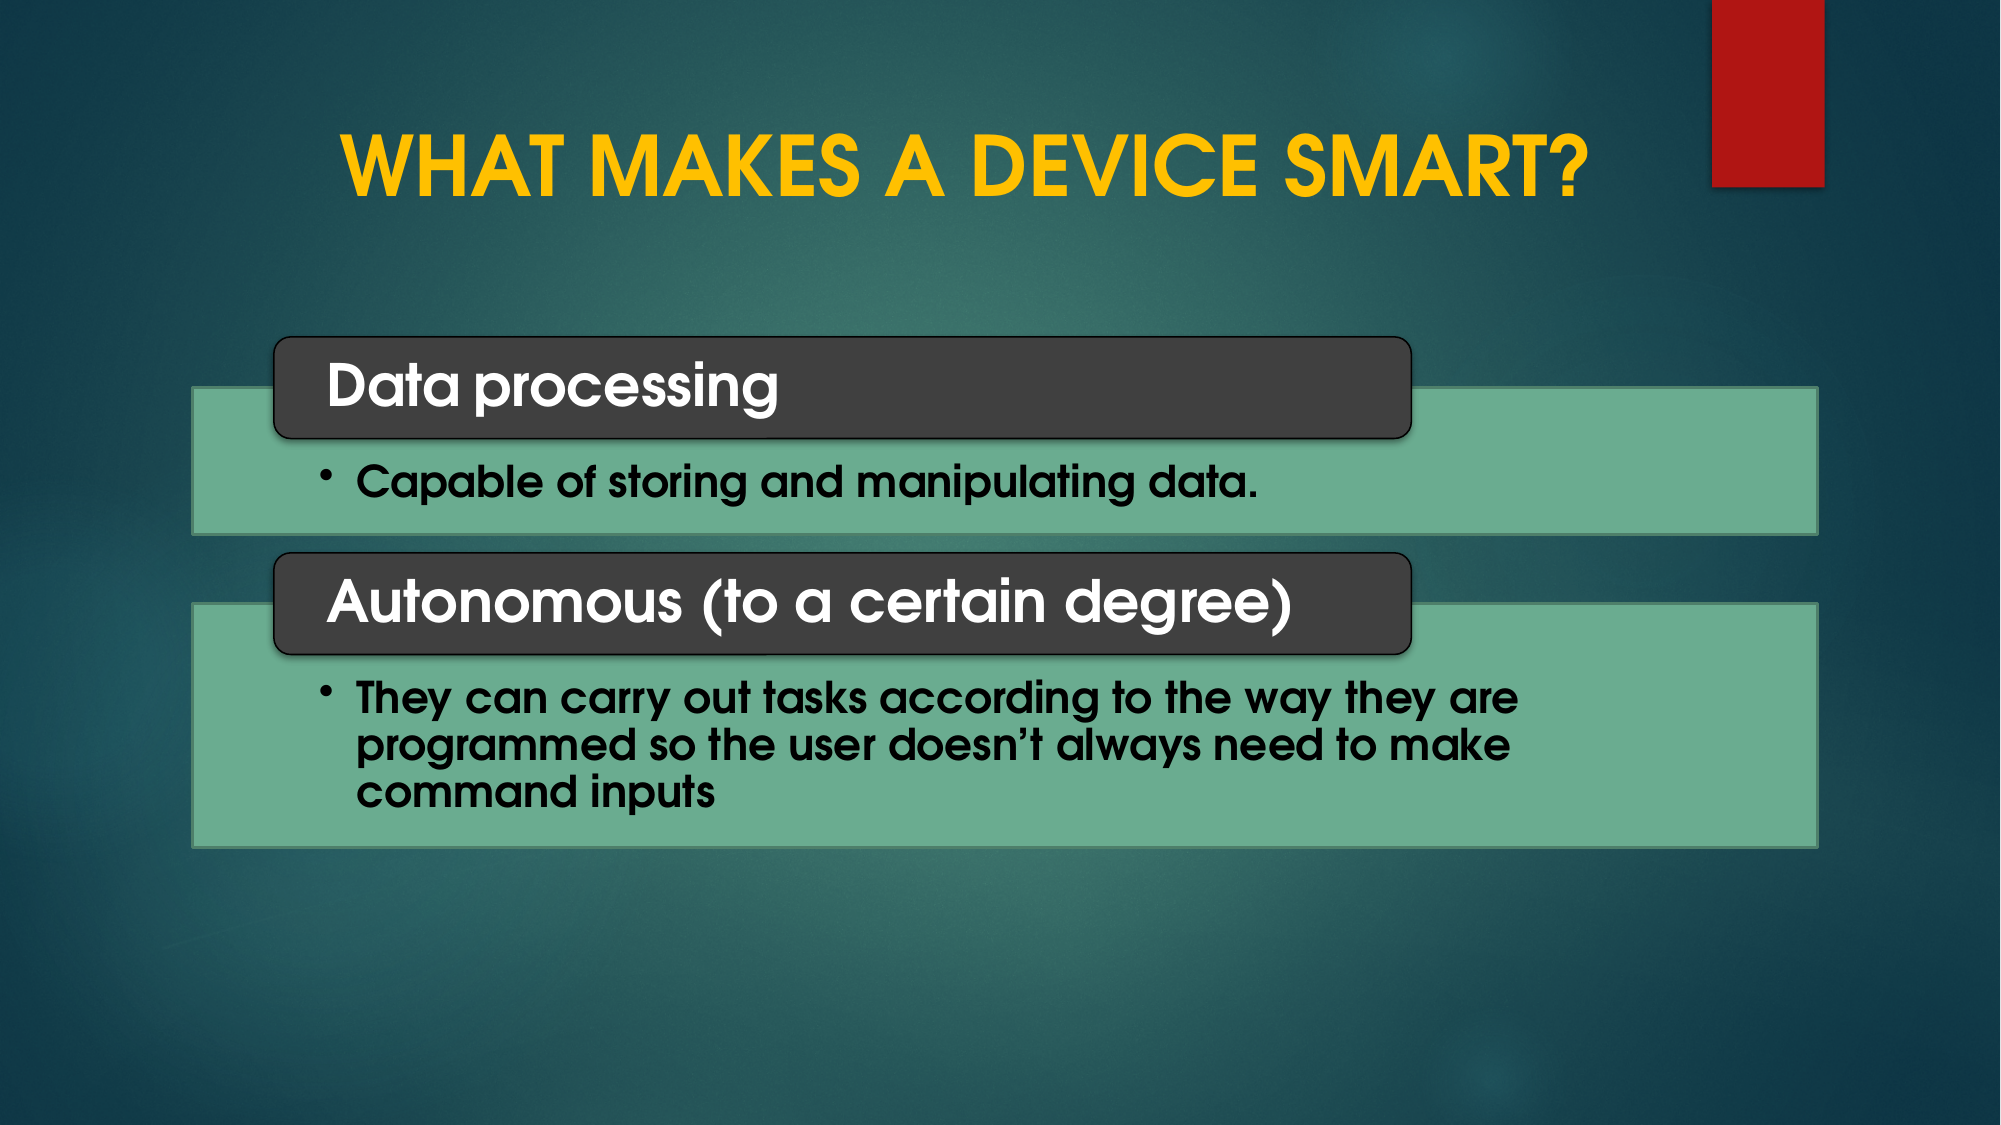

What makes a device smart?
Capable of storing and manipulating data.
Data processing
They can carry out tasks according to the way they are programmed so the user doesn’t always need to make command inputs
Autonomous (to a certain degree)